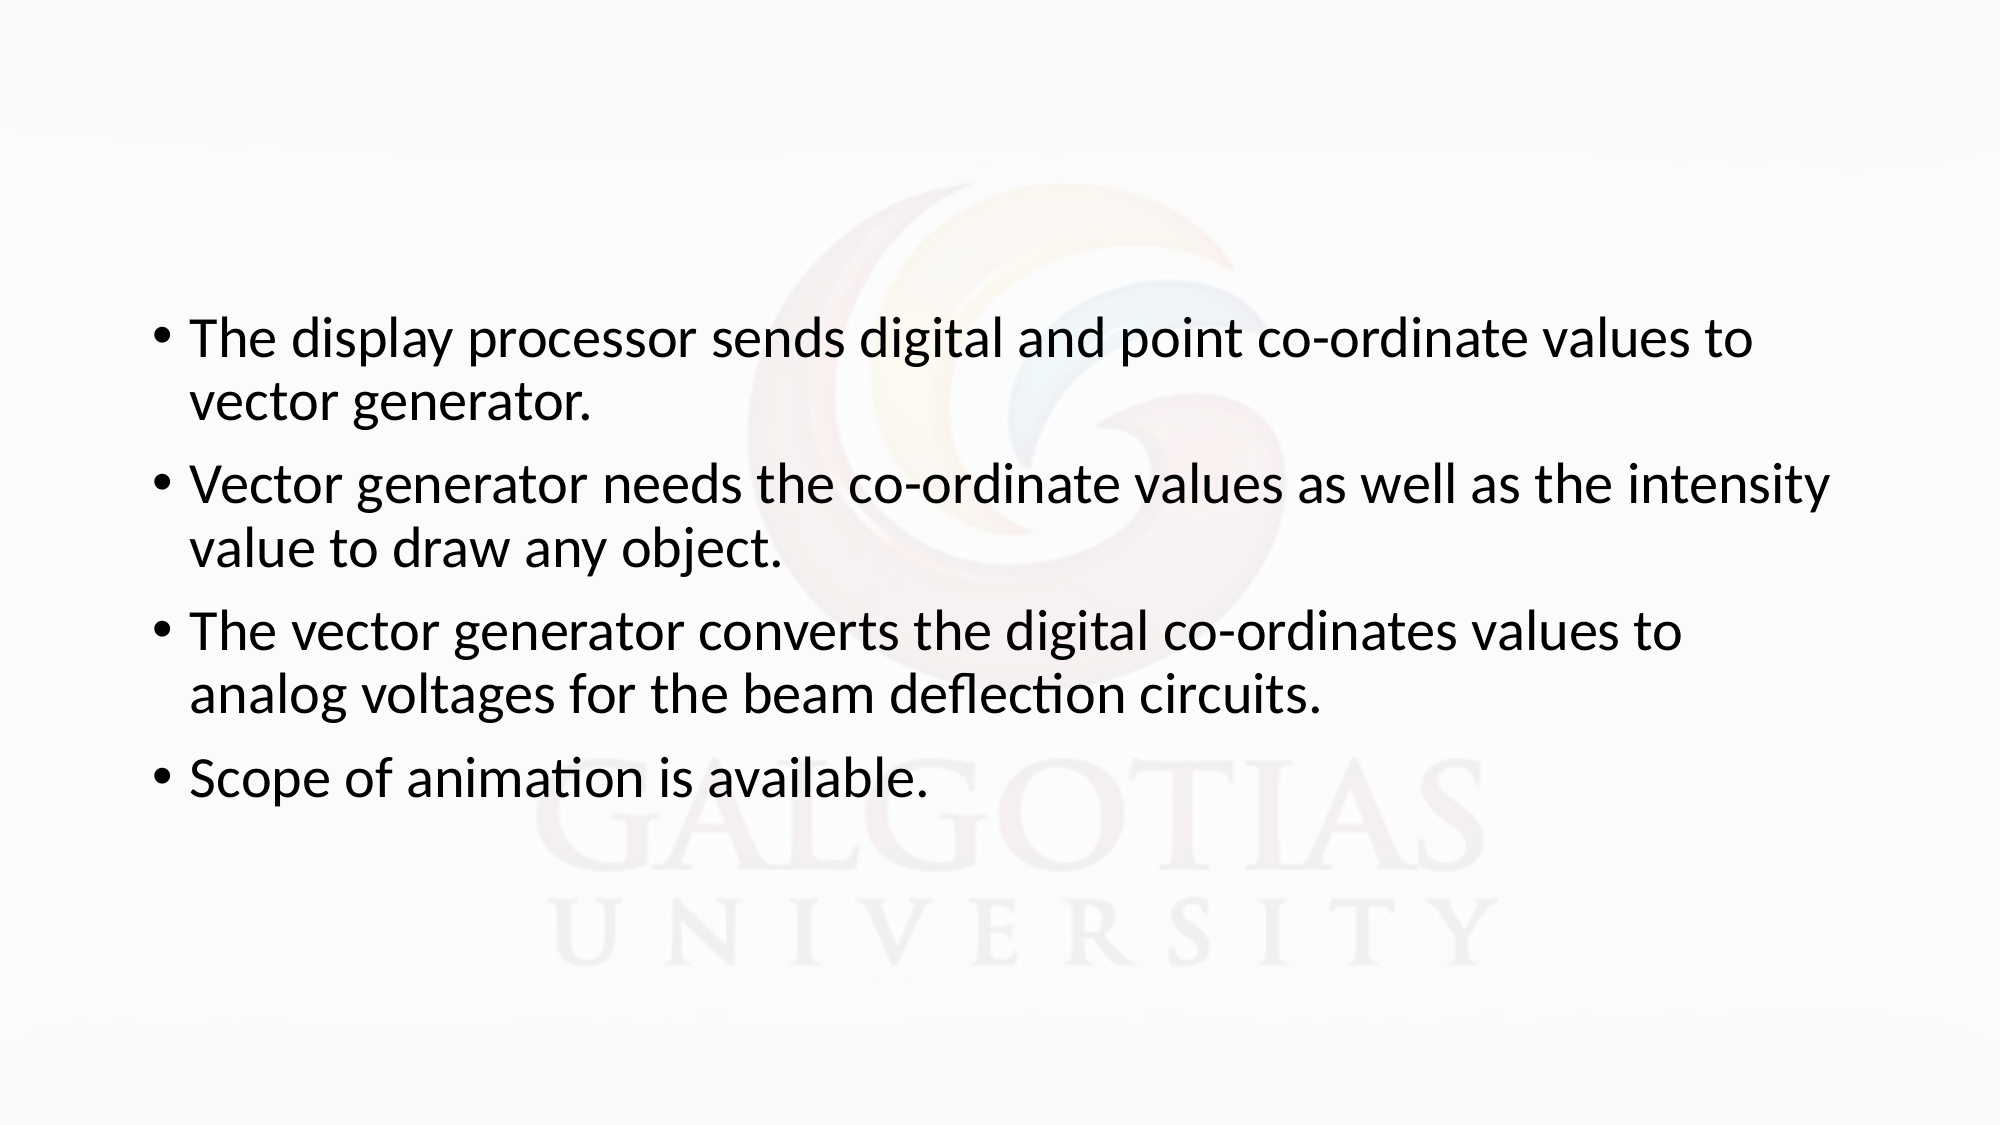

#
The display processor sends digital and point co-ordinate values to vector generator.
Vector generator needs the co-ordinate values as well as the intensity value to draw any object.
The vector generator converts the digital co-ordinates values to analog voltages for the beam deflection circuits.
Scope of animation is available.